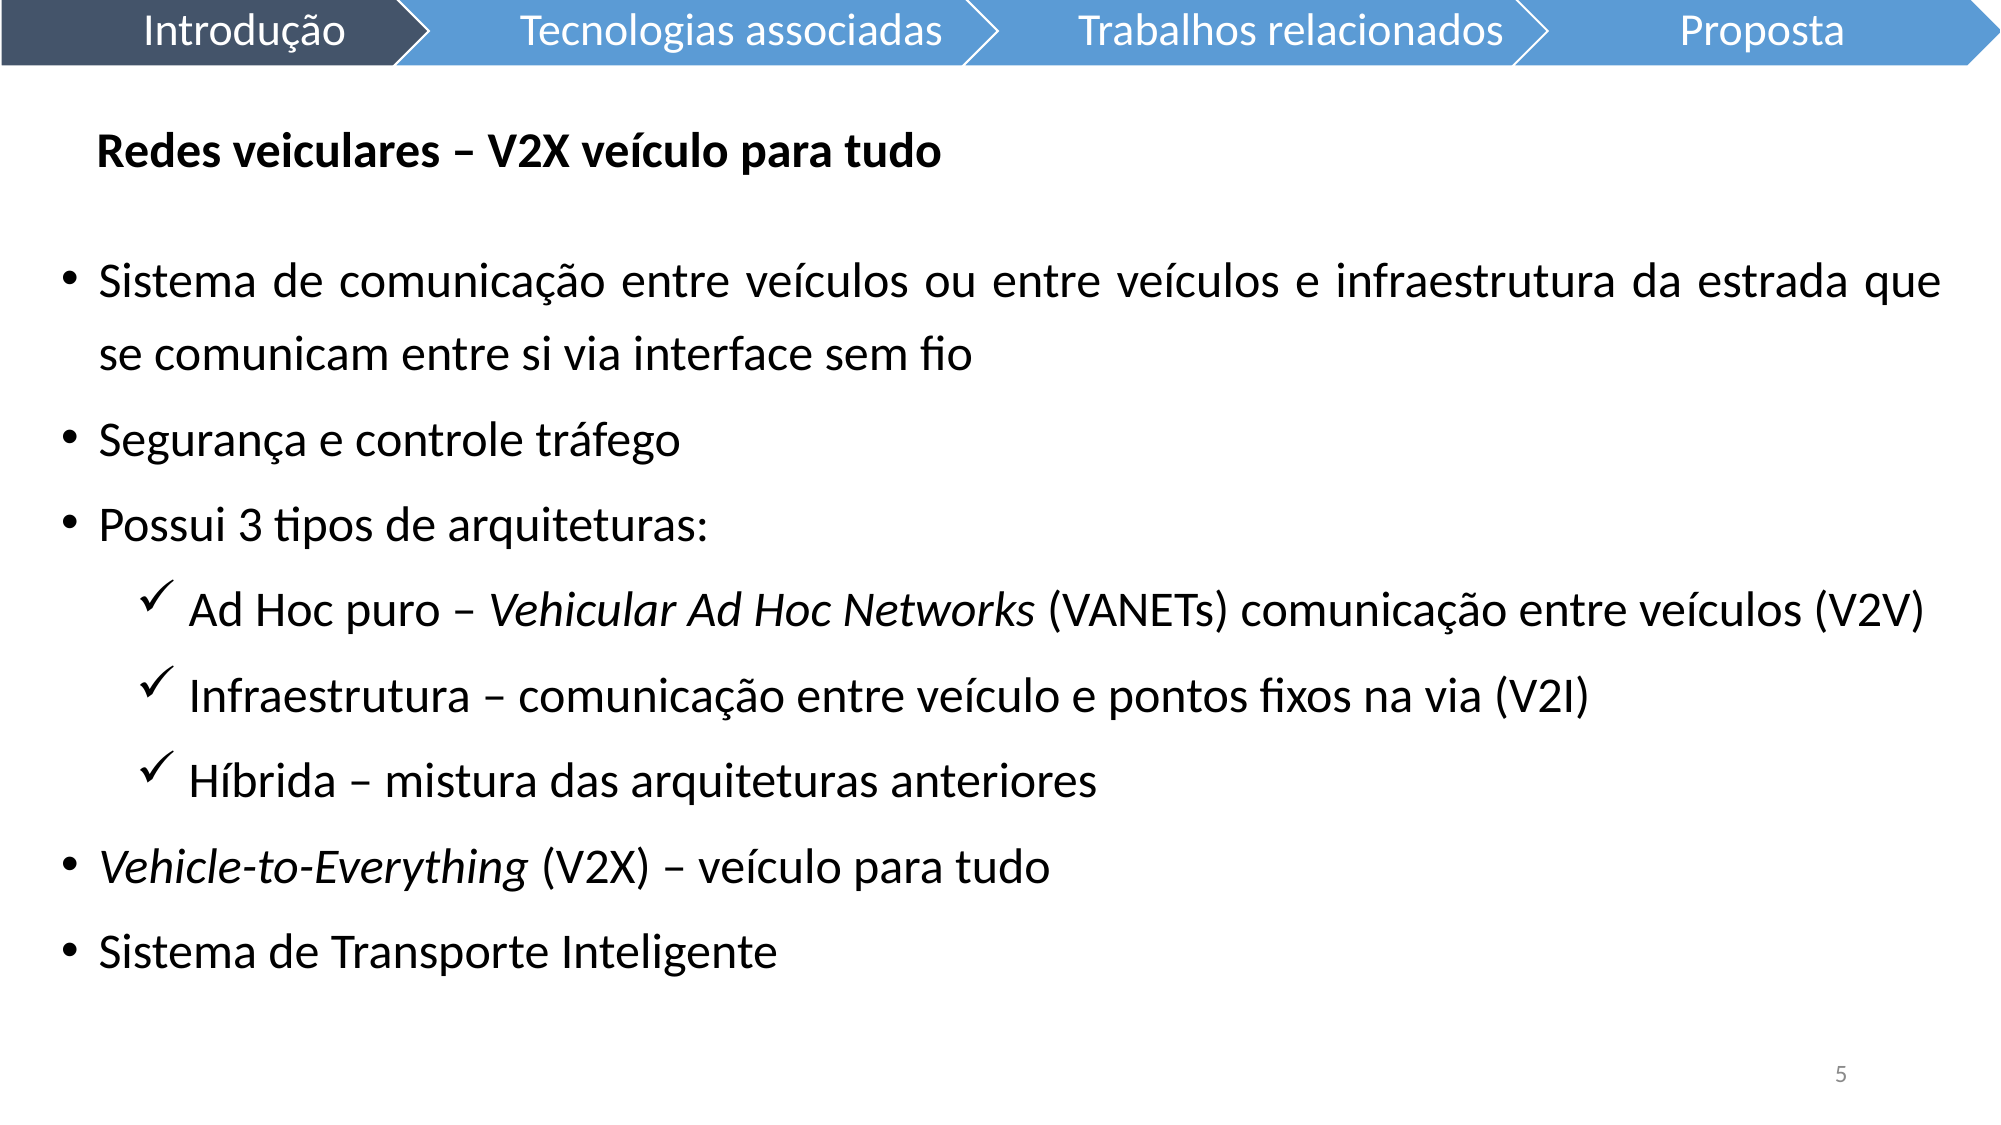

Introdução
Tecnologias associadas
Trabalhos relacionados
Proposta
Redes veiculares – V2X veículo para tudo
Sistema de comunicação entre veículos ou entre veículos e infraestrutura da estrada que se comunicam entre si via interface sem fio
Segurança e controle tráfego
Possui 3 tipos de arquiteturas:
 Ad Hoc puro – Vehicular Ad Hoc Networks (VANETs) comunicação entre veículos (V2V)
 Infraestrutura – comunicação entre veículo e pontos fixos na via (V2I)
 Híbrida – mistura das arquiteturas anteriores
Vehicle-to-Everything (V2X) – veículo para tudo
Sistema de Transporte Inteligente
5